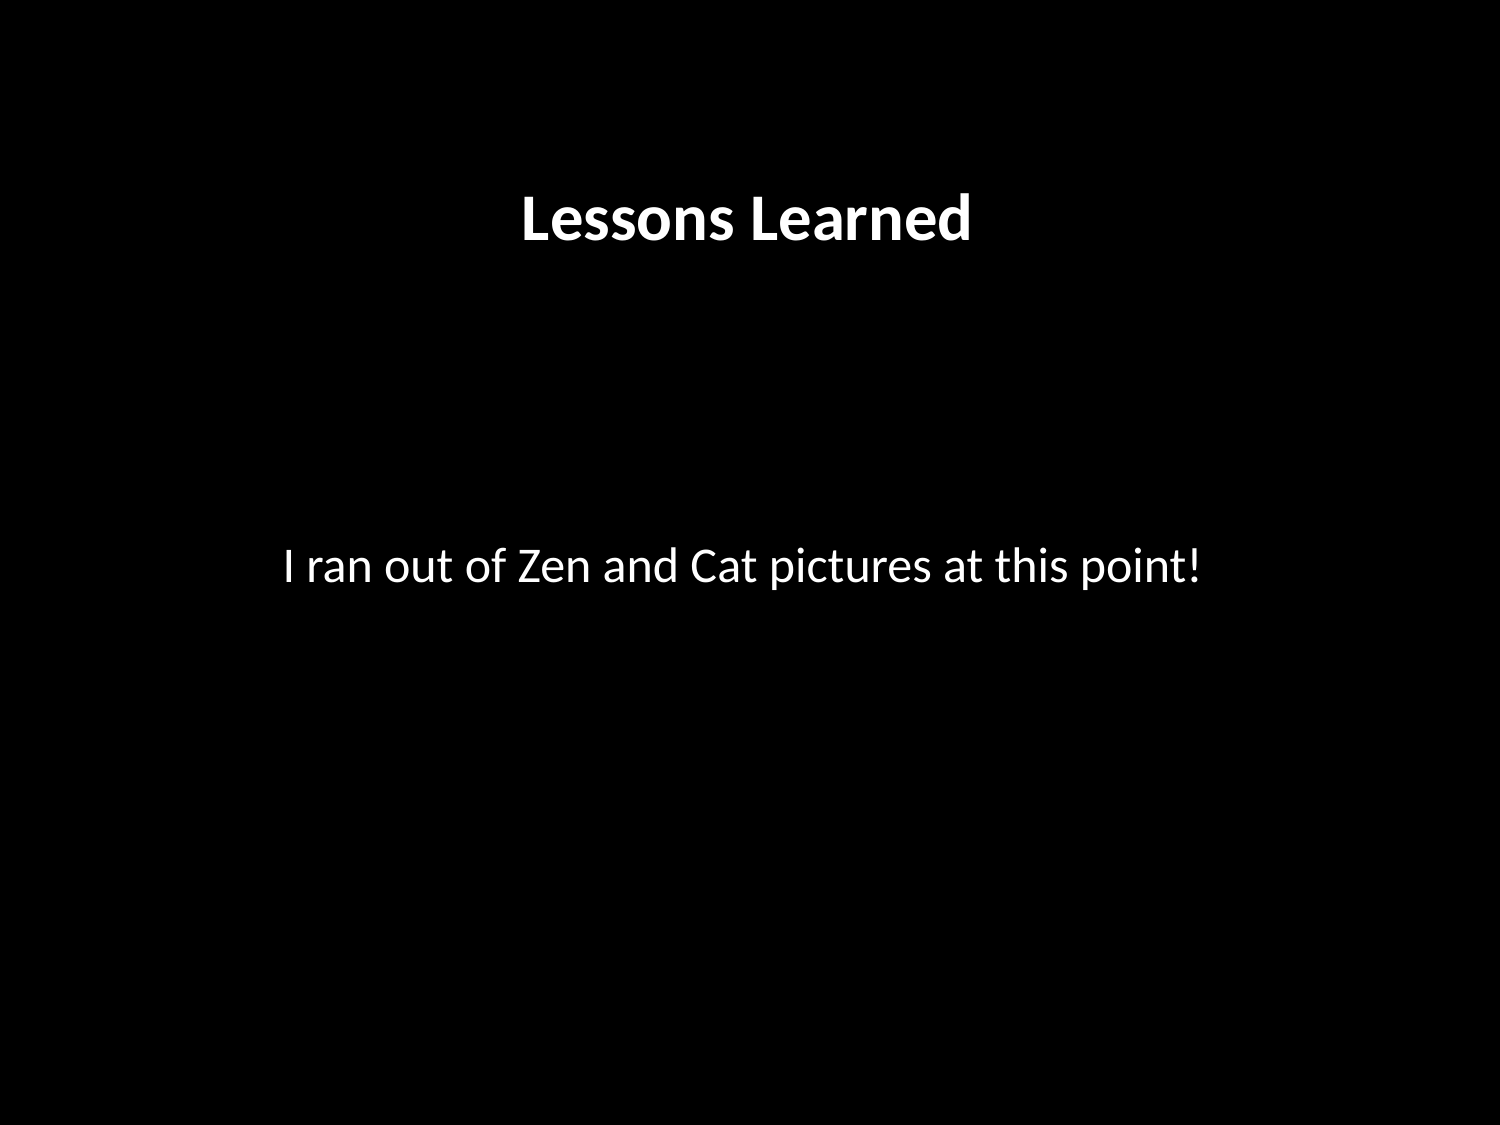

Lessons Learned
I ran out of Zen and Cat pictures at this point!